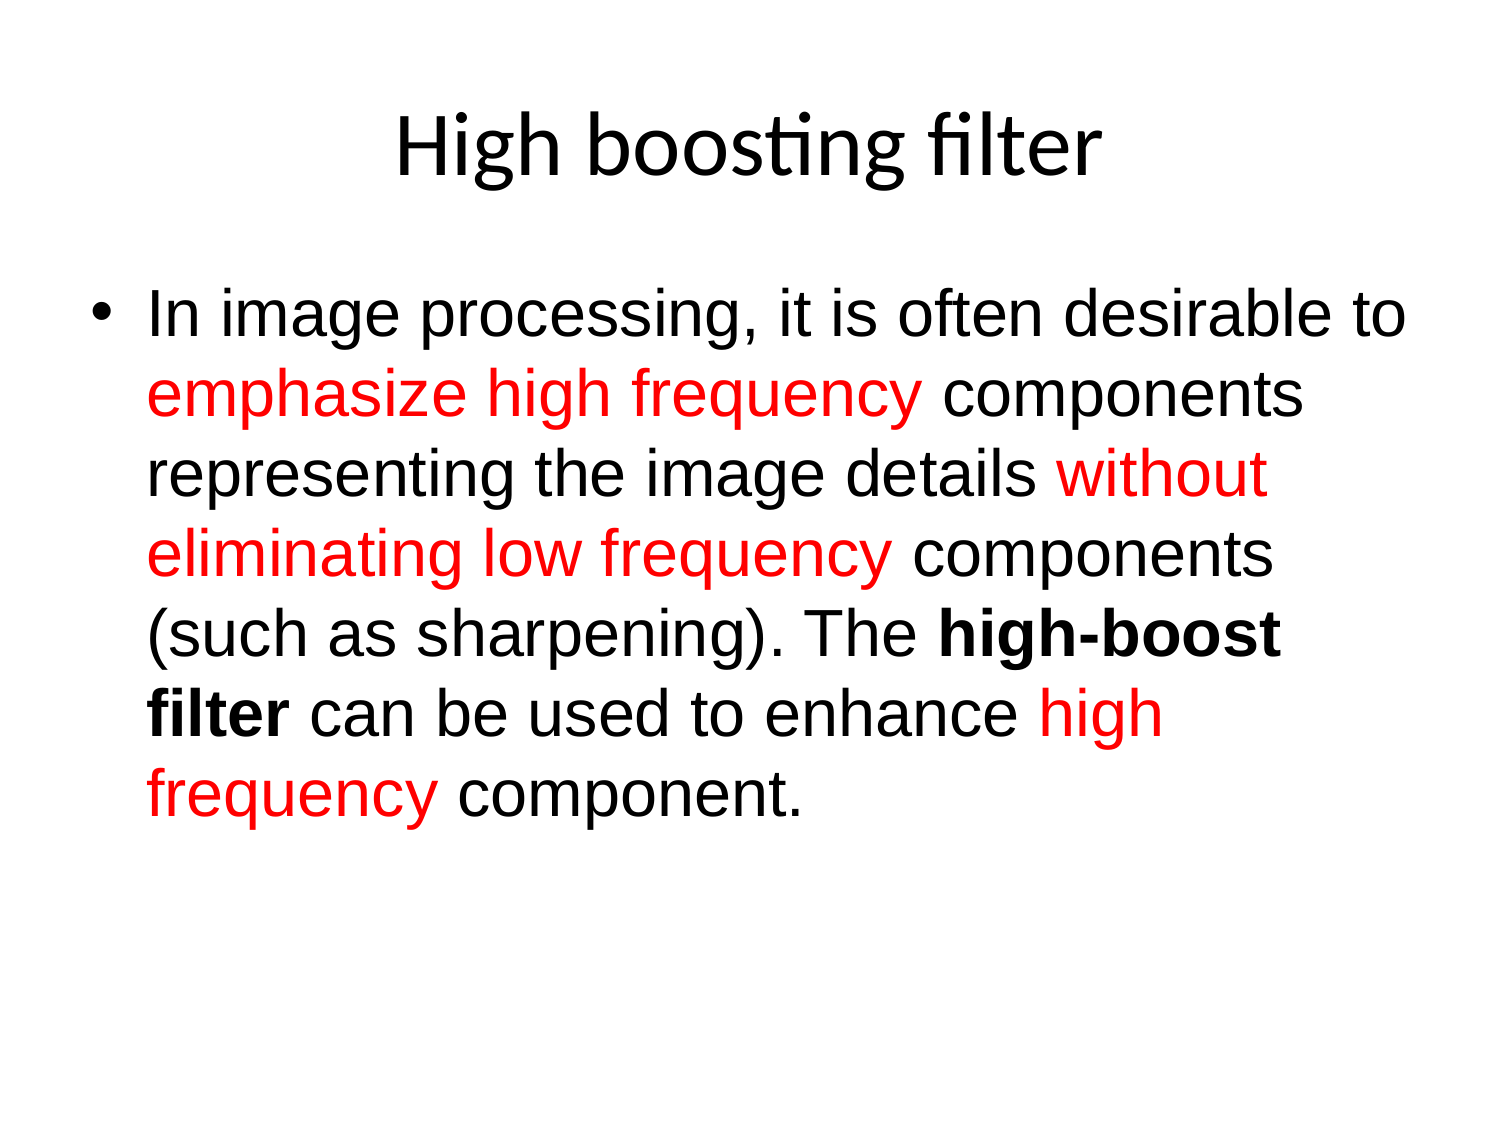

# High boosting filter
In image processing, it is often desirable to emphasize high frequency components representing the image details without eliminating low frequency components (such as sharpening). The high-boost filter can be used to enhance high frequency component.